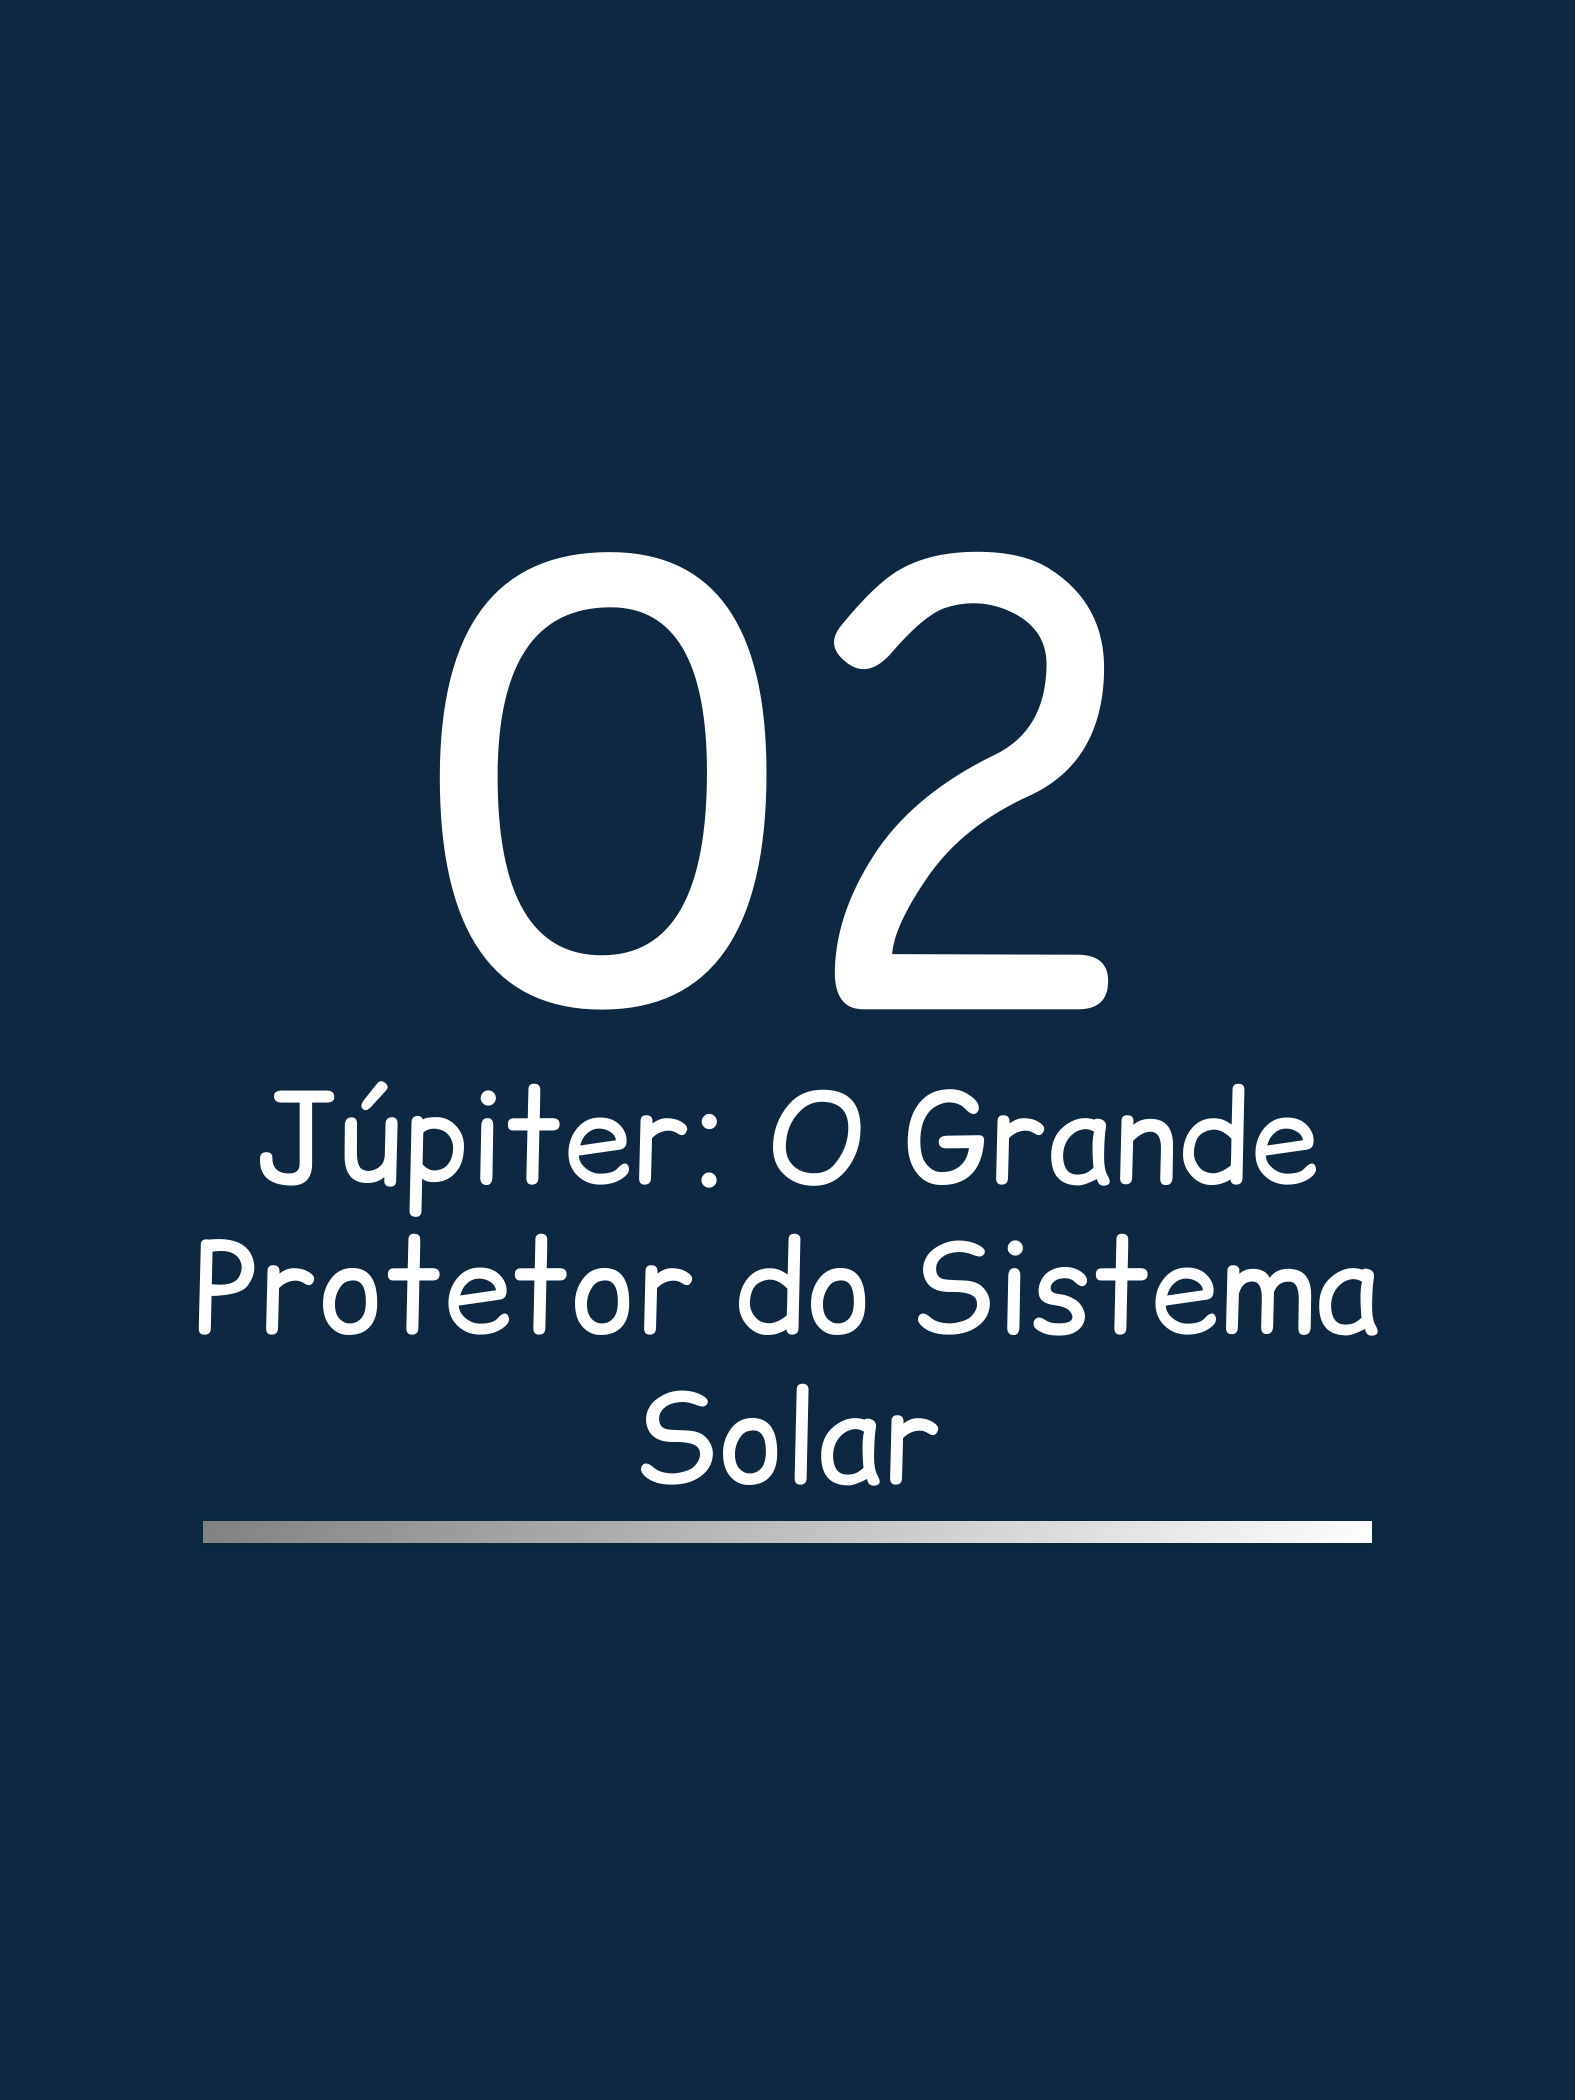

02

Júpiter: O Grande Protetor do Sistema Solar

Colorindo e conhecendo o cosmos - Rivonaldo Filho
6